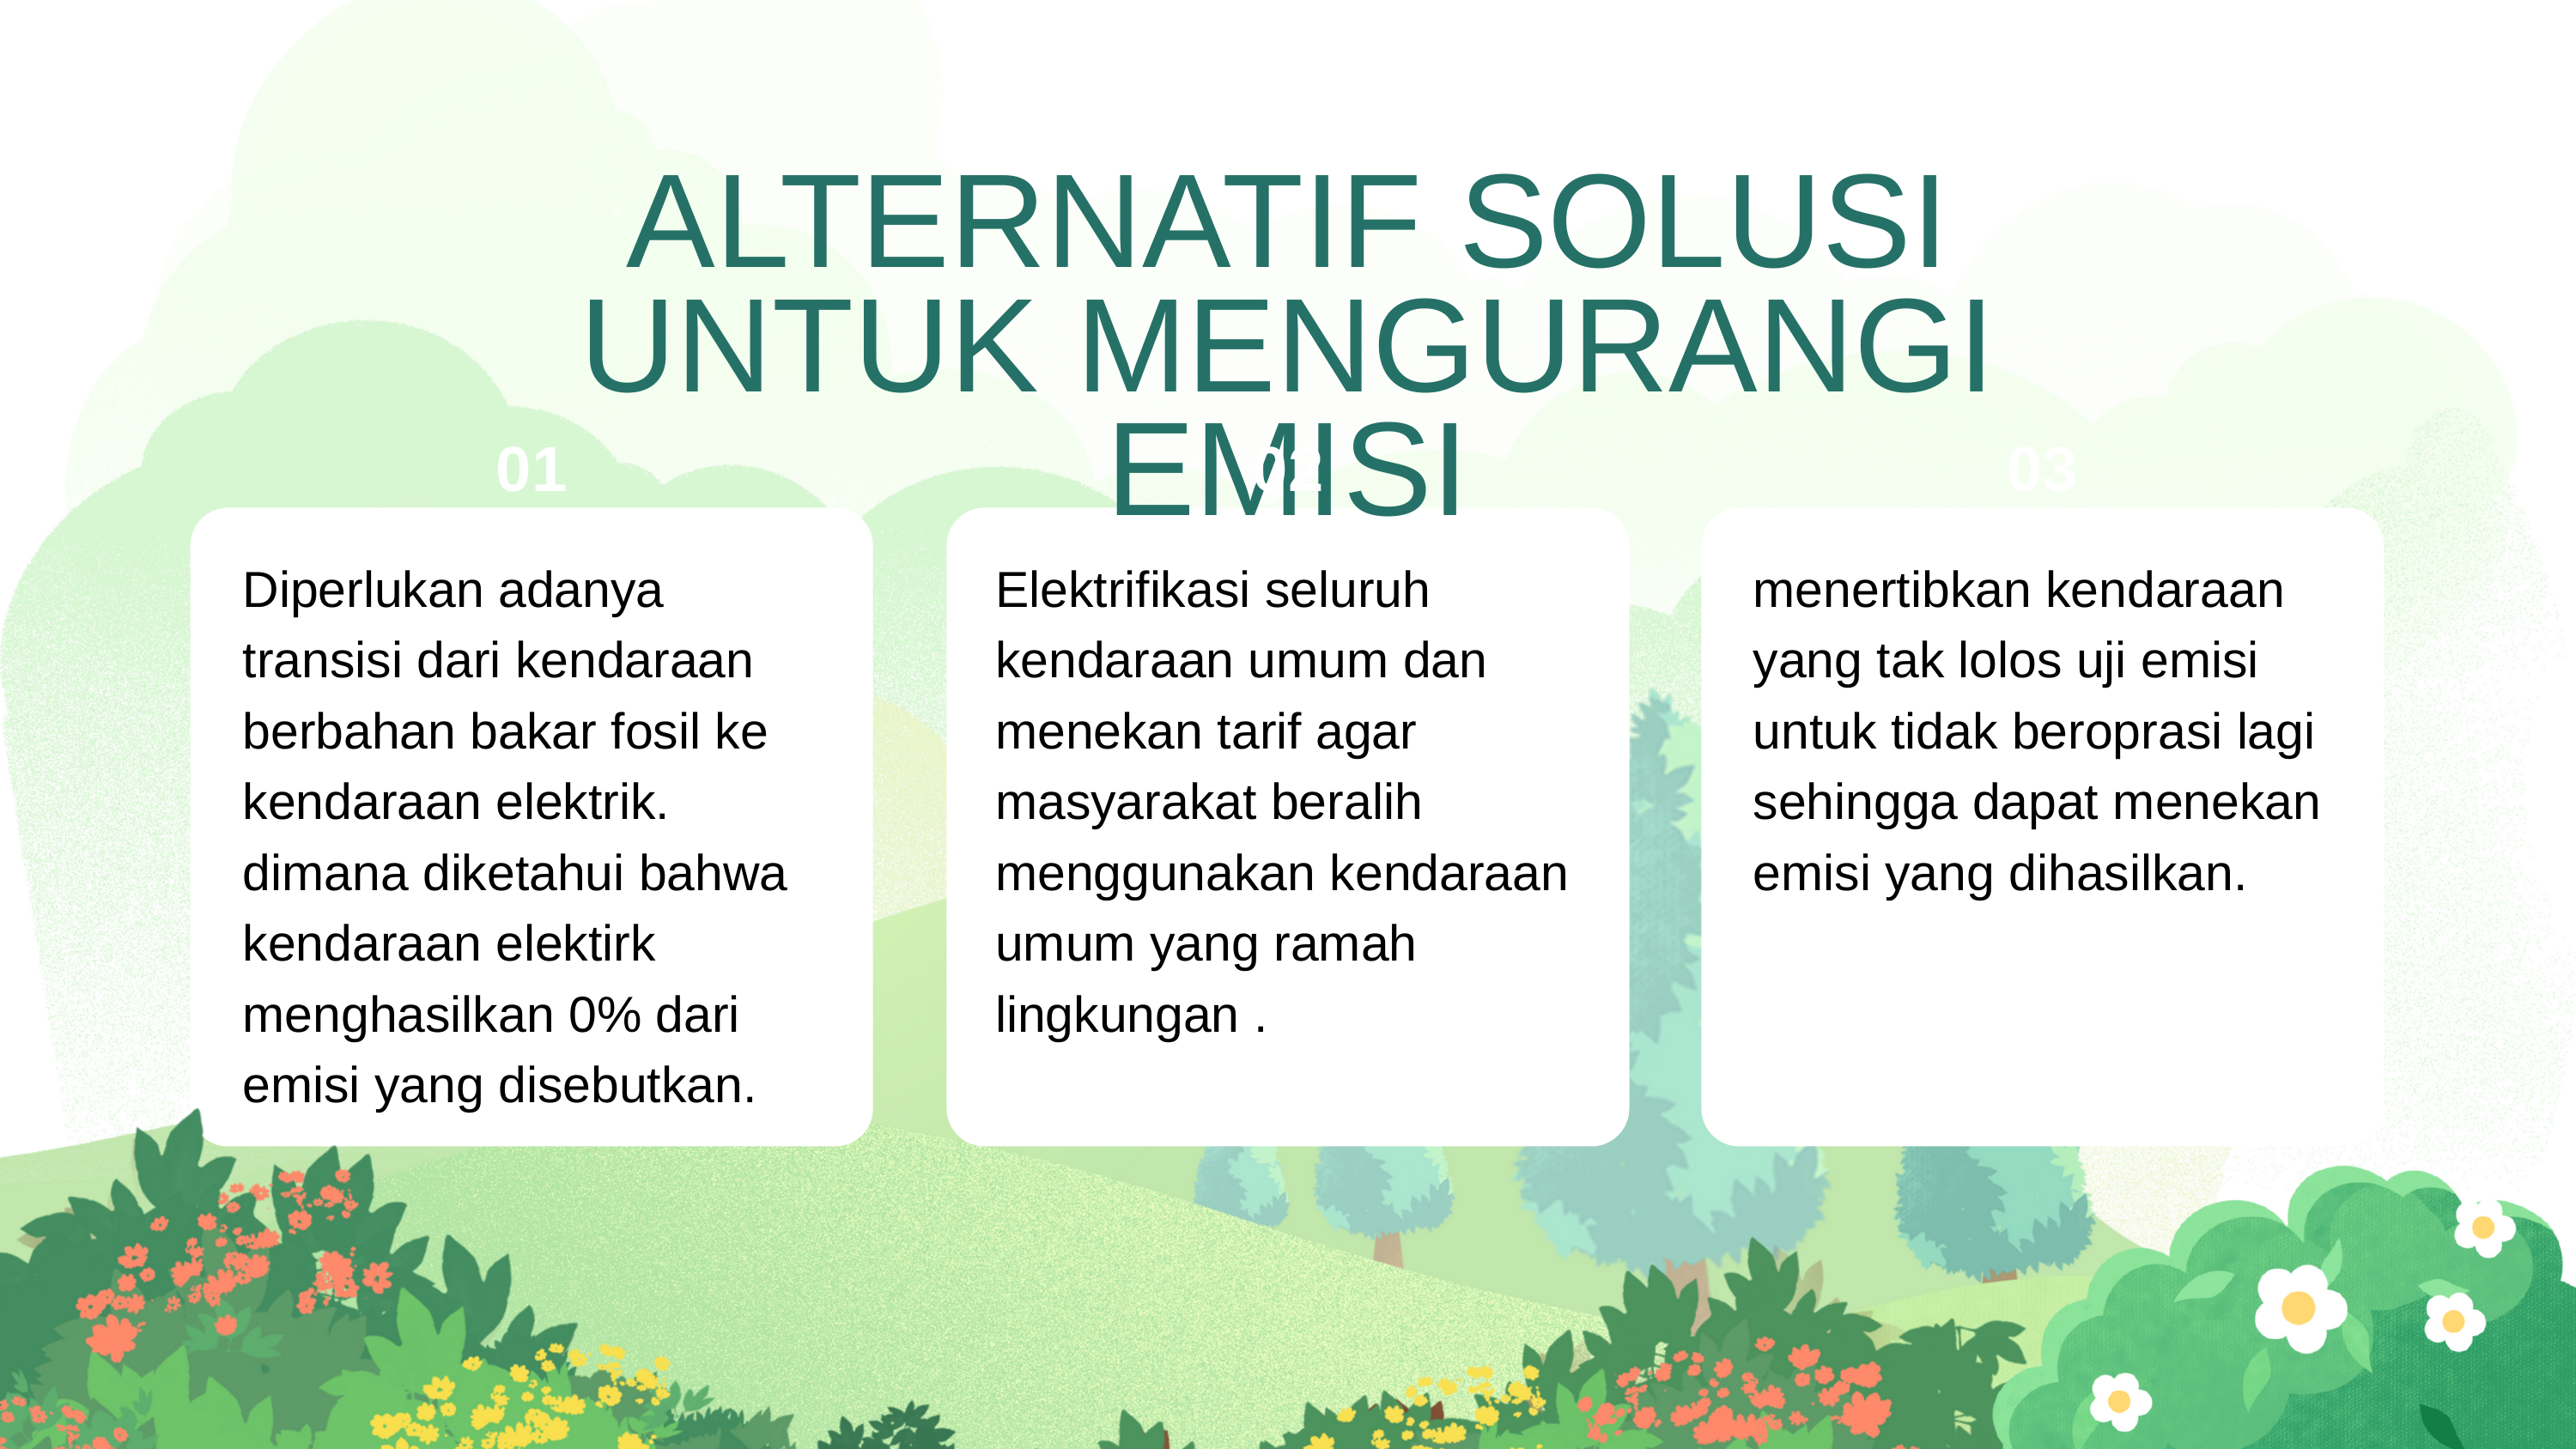

ALTERNATIF SOLUSI UNTUK MENGURANGI EMISI
01
02
03

Diperlukan adanya transisi dari kendaraan berbahan bakar fosil ke kendaraan elektrik. dimana diketahui bahwa kendaraan elektirk menghasilkan 0% dari emisi yang disebutkan.
Elektrifikasi seluruh kendaraan umum dan menekan tarif agar masyarakat beralih menggunakan kendaraan umum yang ramah lingkungan .
menertibkan kendaraan yang tak lolos uji emisi untuk tidak beroprasi lagi sehingga dapat menekan emisi yang dihasilkan.